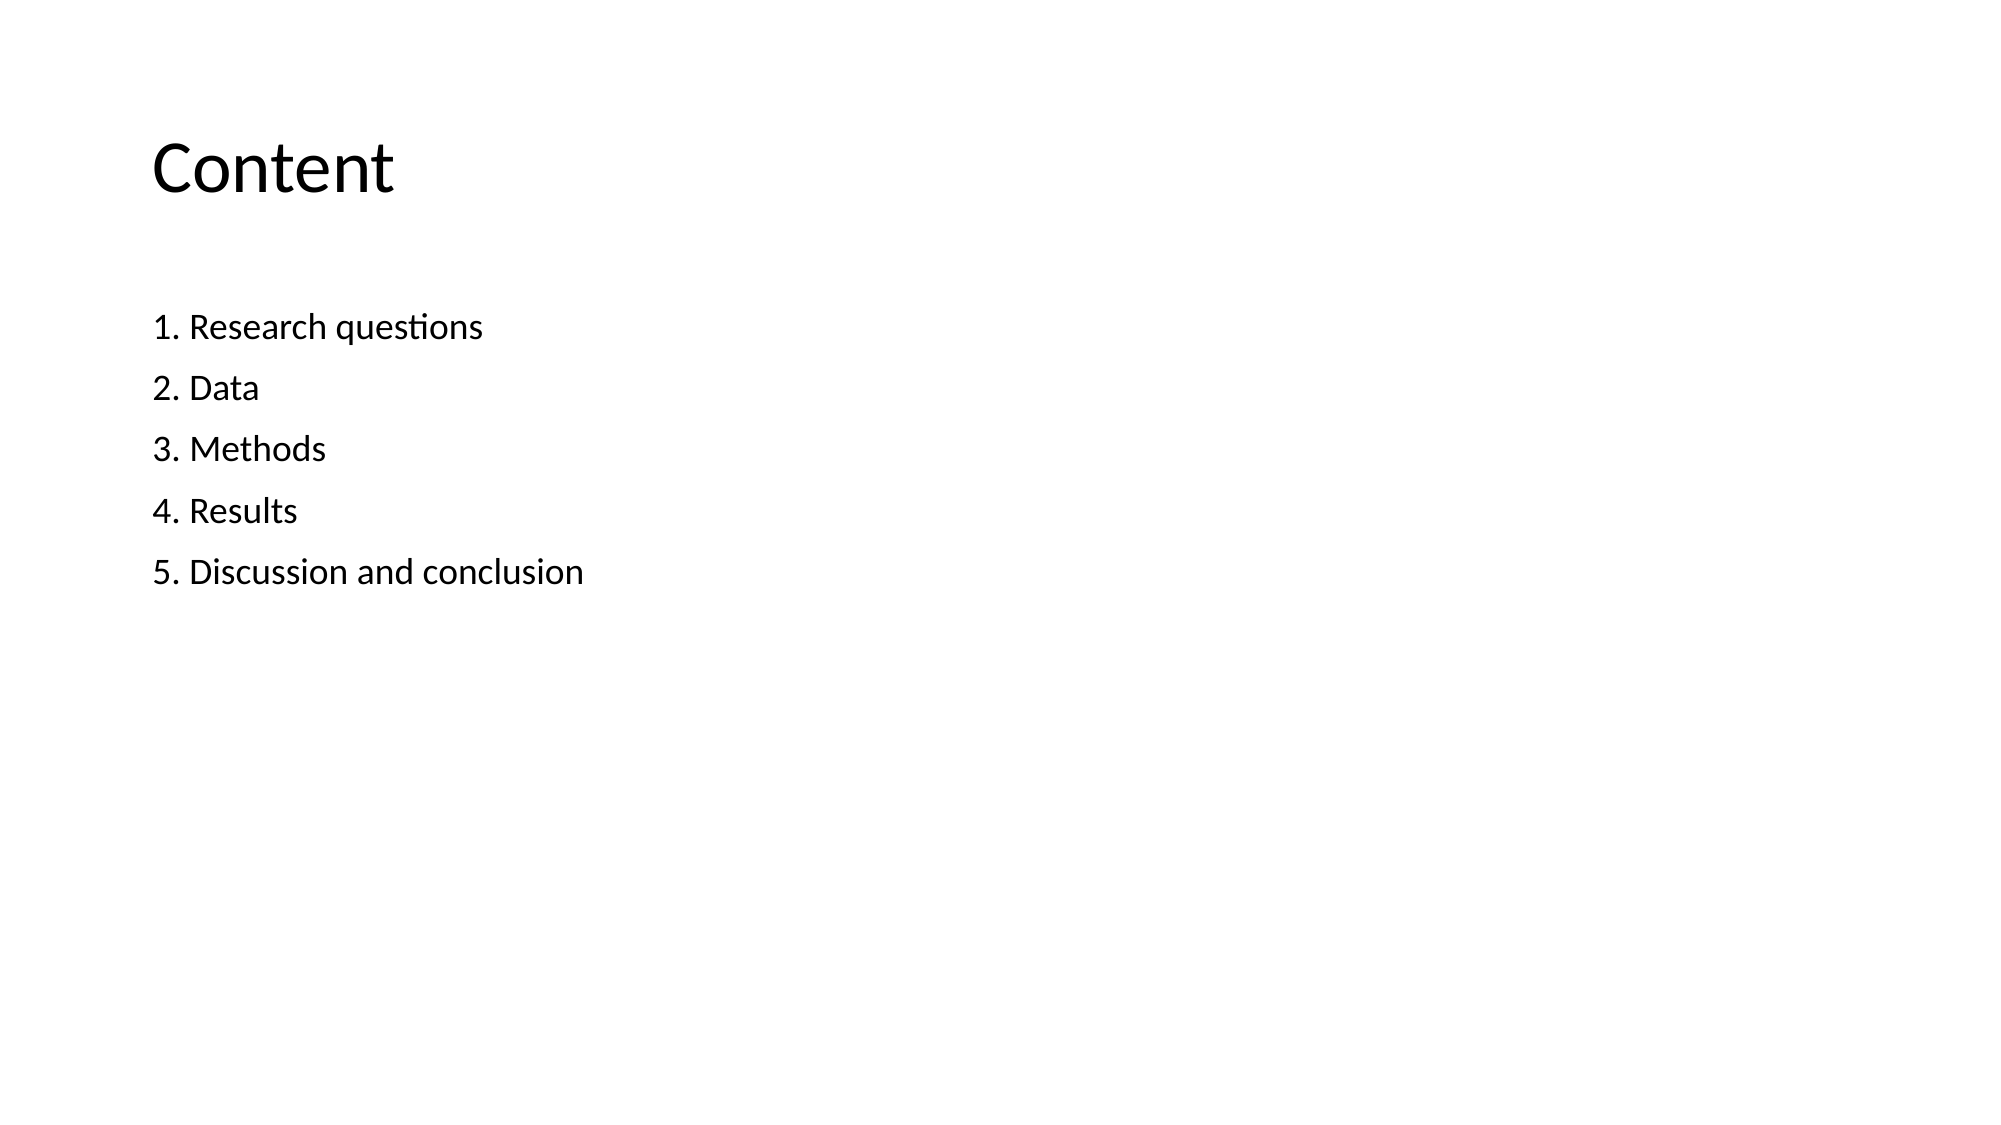

# Content
1. Research questions
2. Data
3. Methods
4. Results
5. Discussion and conclusion